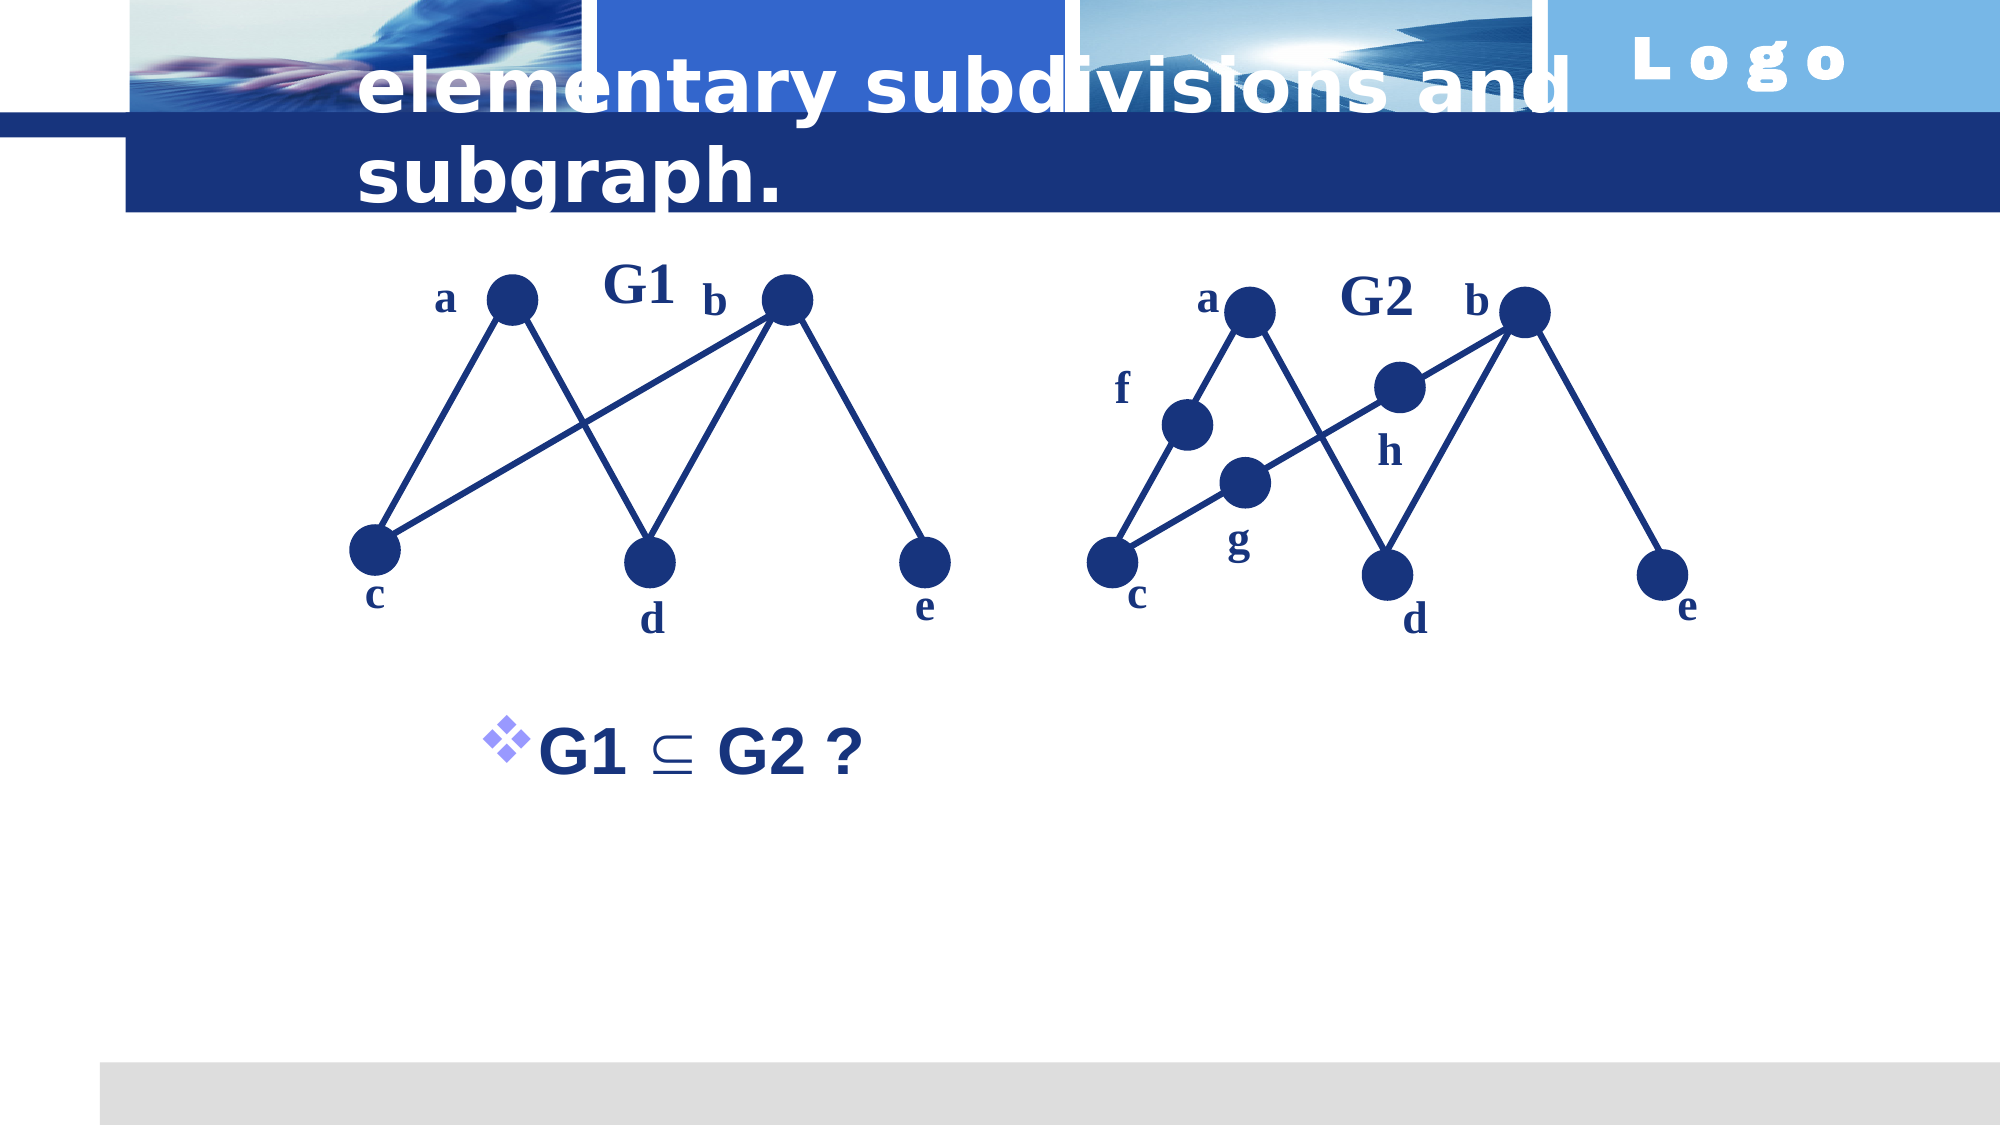

# elementary subdivisions and subgraph.
G1
G2
a
a
b

c
e
d
b

f

h

g

c
e
d
G1 ⊆ G2 ?